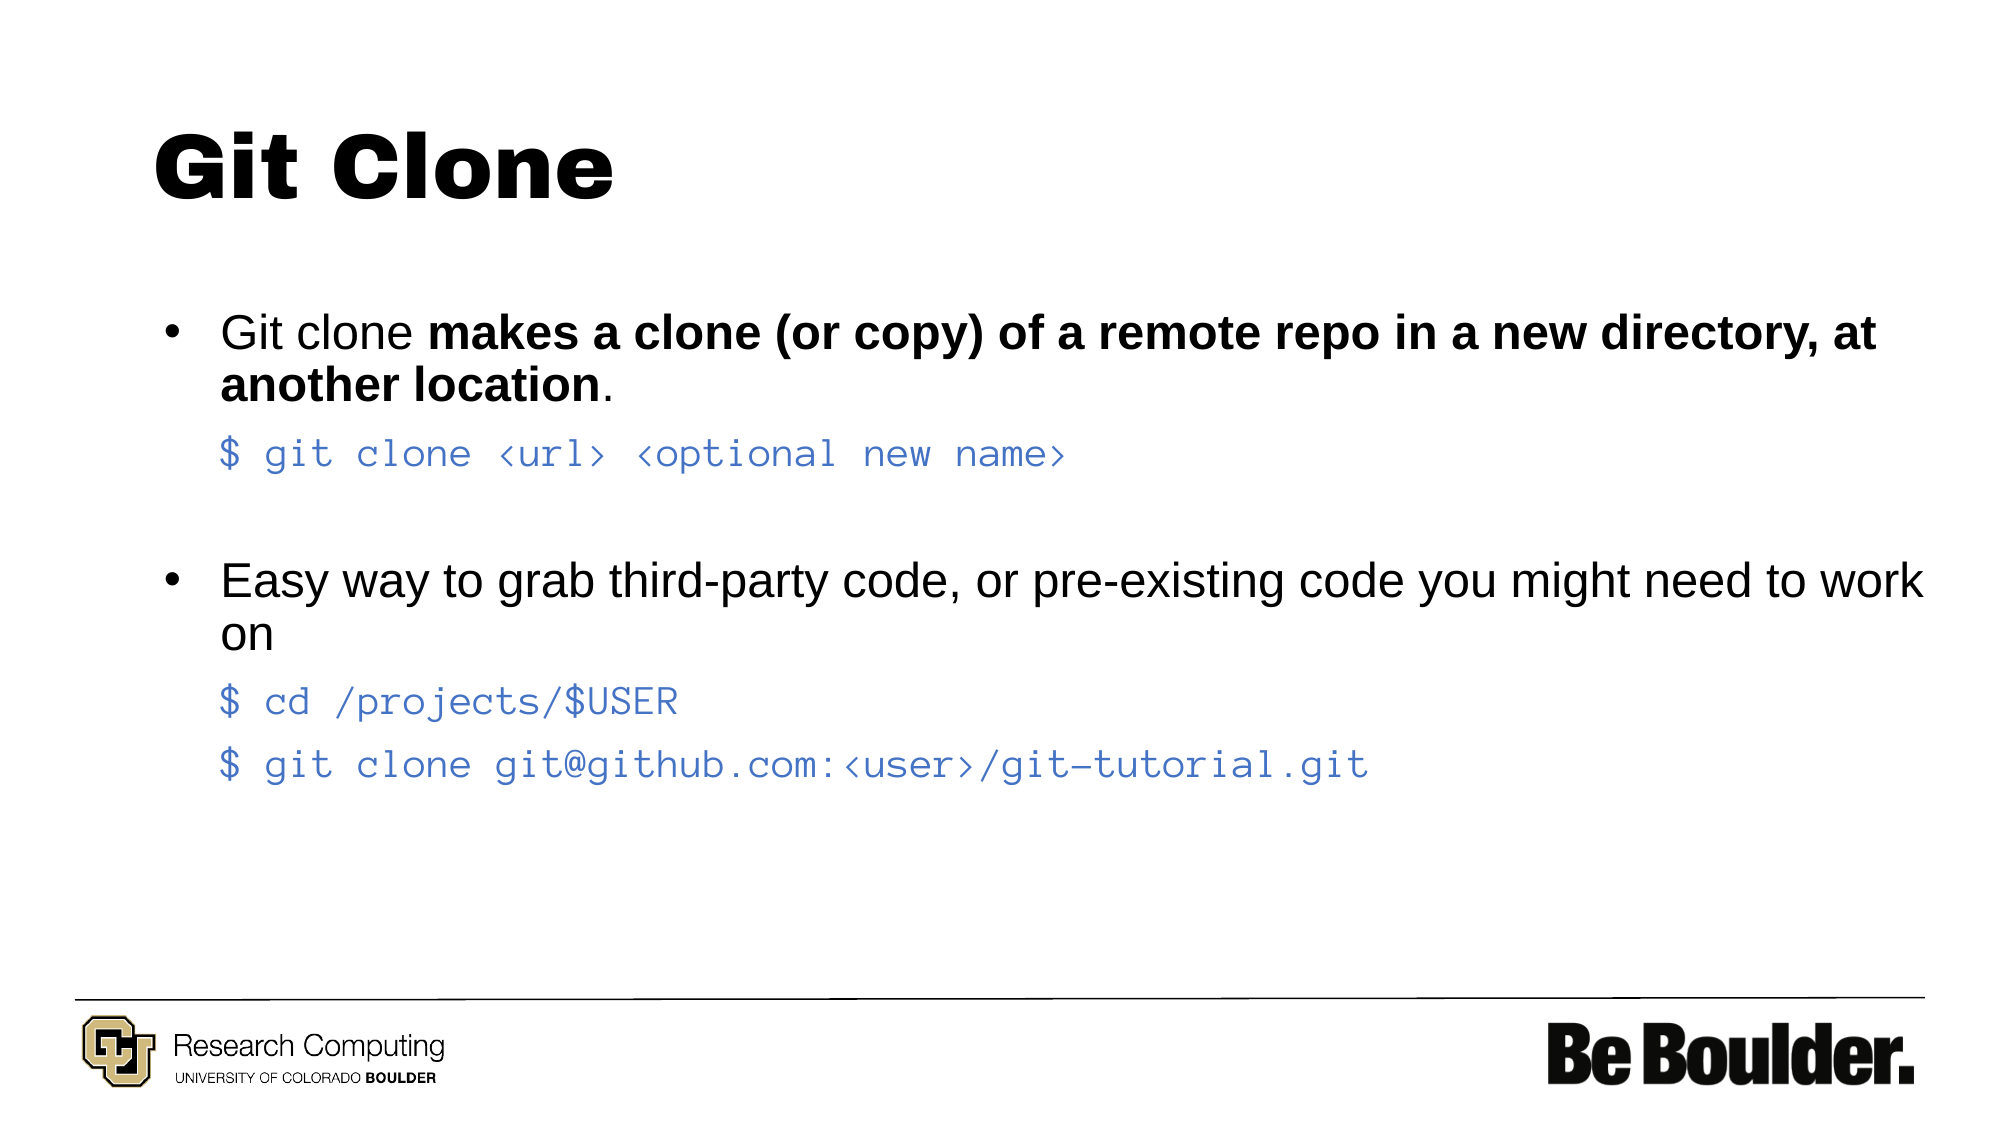

# Git Clone
Git clone makes a clone (or copy) of a remote repo in a new directory, at another location.
$ git clone <url> <optional new name>

Easy way to grab third-party code, or pre-existing code you might need to work on
$ cd /projects/$USER
$ git clone git@github.com:<user>/git-tutorial.git